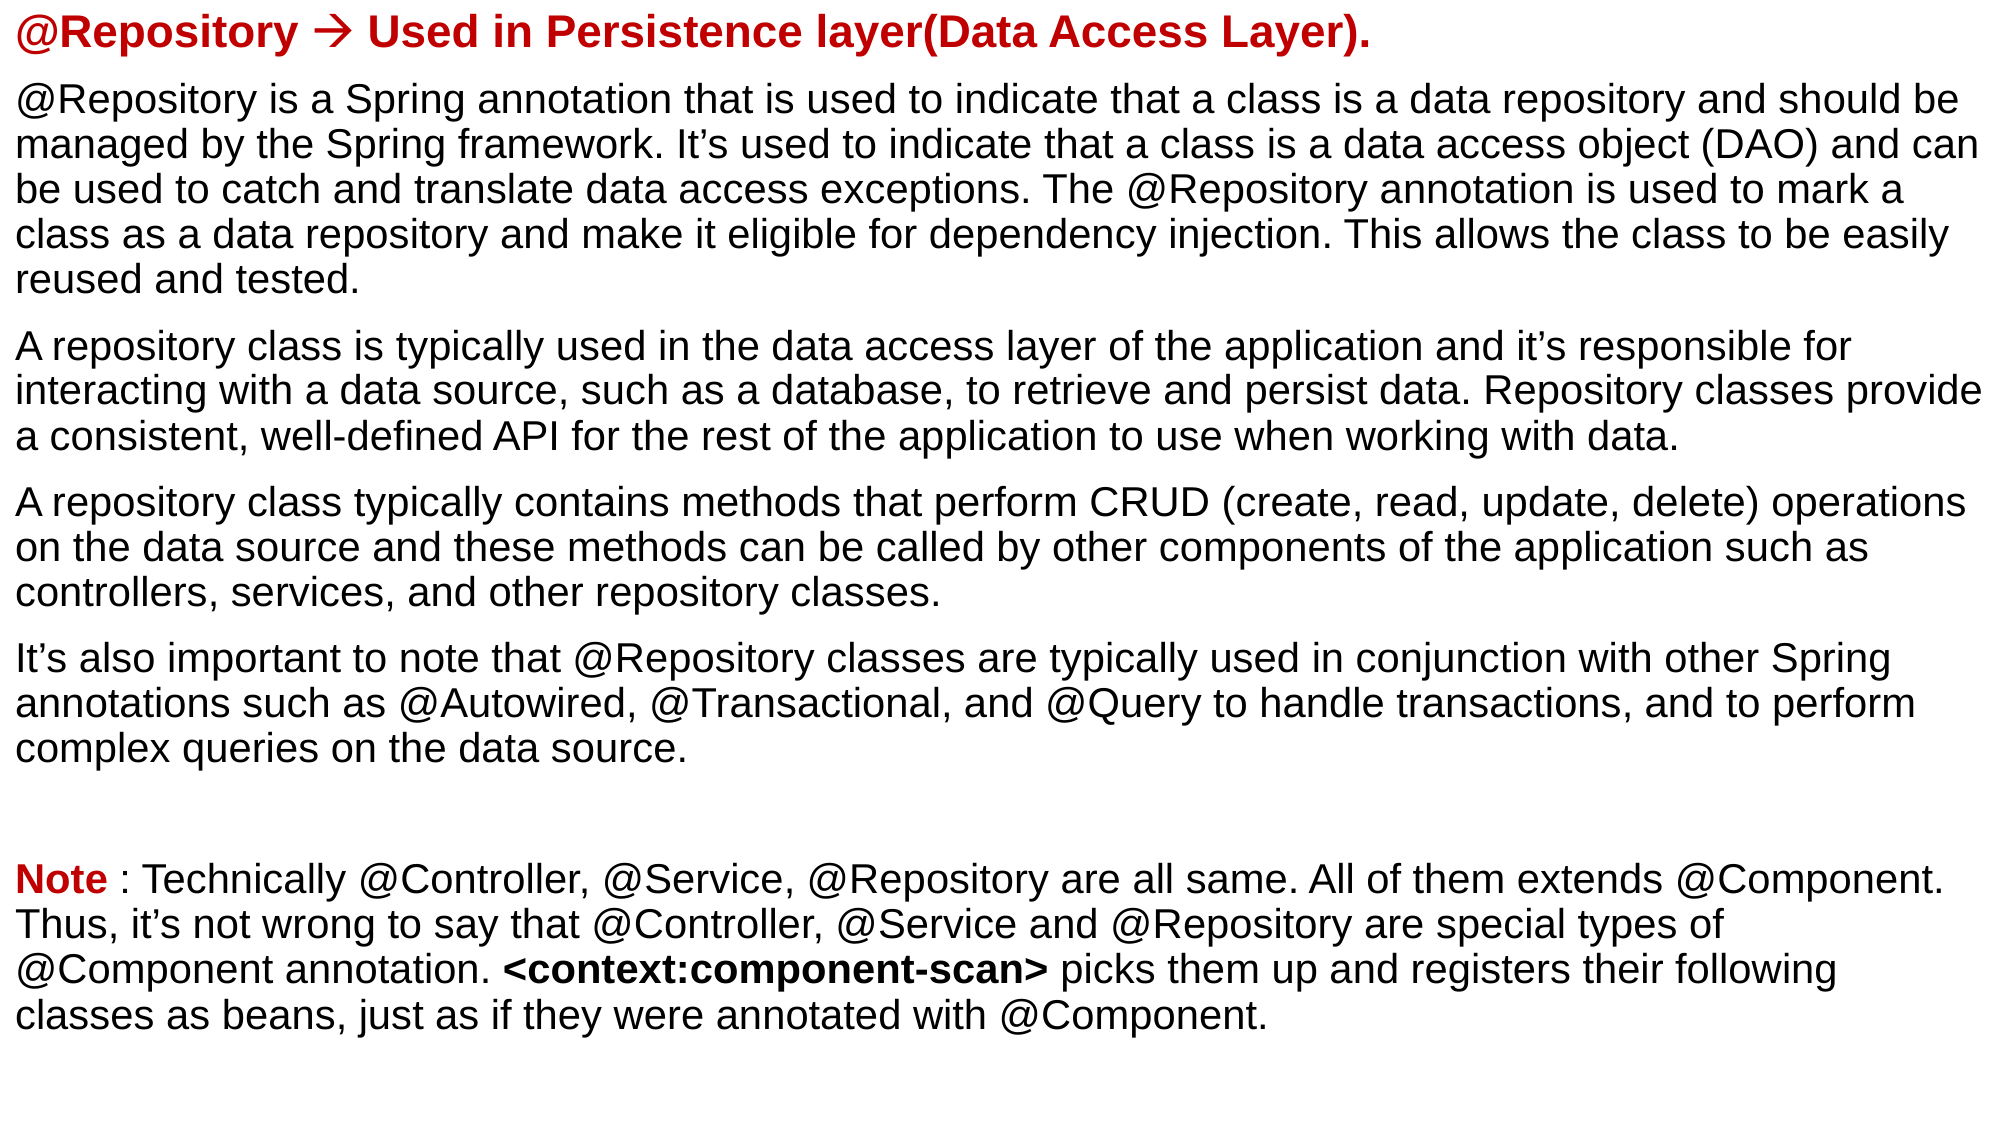

@Repository 🡪 Used in Persistence layer(Data Access Layer).
@Repository is a Spring annotation that is used to indicate that a class is a data repository and should be managed by the Spring framework. It’s used to indicate that a class is a data access object (DAO) and can be used to catch and translate data access exceptions. The @Repository annotation is used to mark a class as a data repository and make it eligible for dependency injection. This allows the class to be easily reused and tested.
A repository class is typically used in the data access layer of the application and it’s responsible for interacting with a data source, such as a database, to retrieve and persist data. Repository classes provide a consistent, well-defined API for the rest of the application to use when working with data.
A repository class typically contains methods that perform CRUD (create, read, update, delete) operations on the data source and these methods can be called by other components of the application such as controllers, services, and other repository classes.
It’s also important to note that @Repository classes are typically used in conjunction with other Spring annotations such as @Autowired, @Transactional, and @Query to handle transactions, and to perform complex queries on the data source.

Note : Technically @Controller, @Service, @Repository are all same. All of them extends @Component. Thus, it’s not wrong to say that @Controller, @Service and @Repository are special types of @Component annotation. <context:component-scan> picks them up and registers their following classes as beans, just as if they were annotated with @Component.